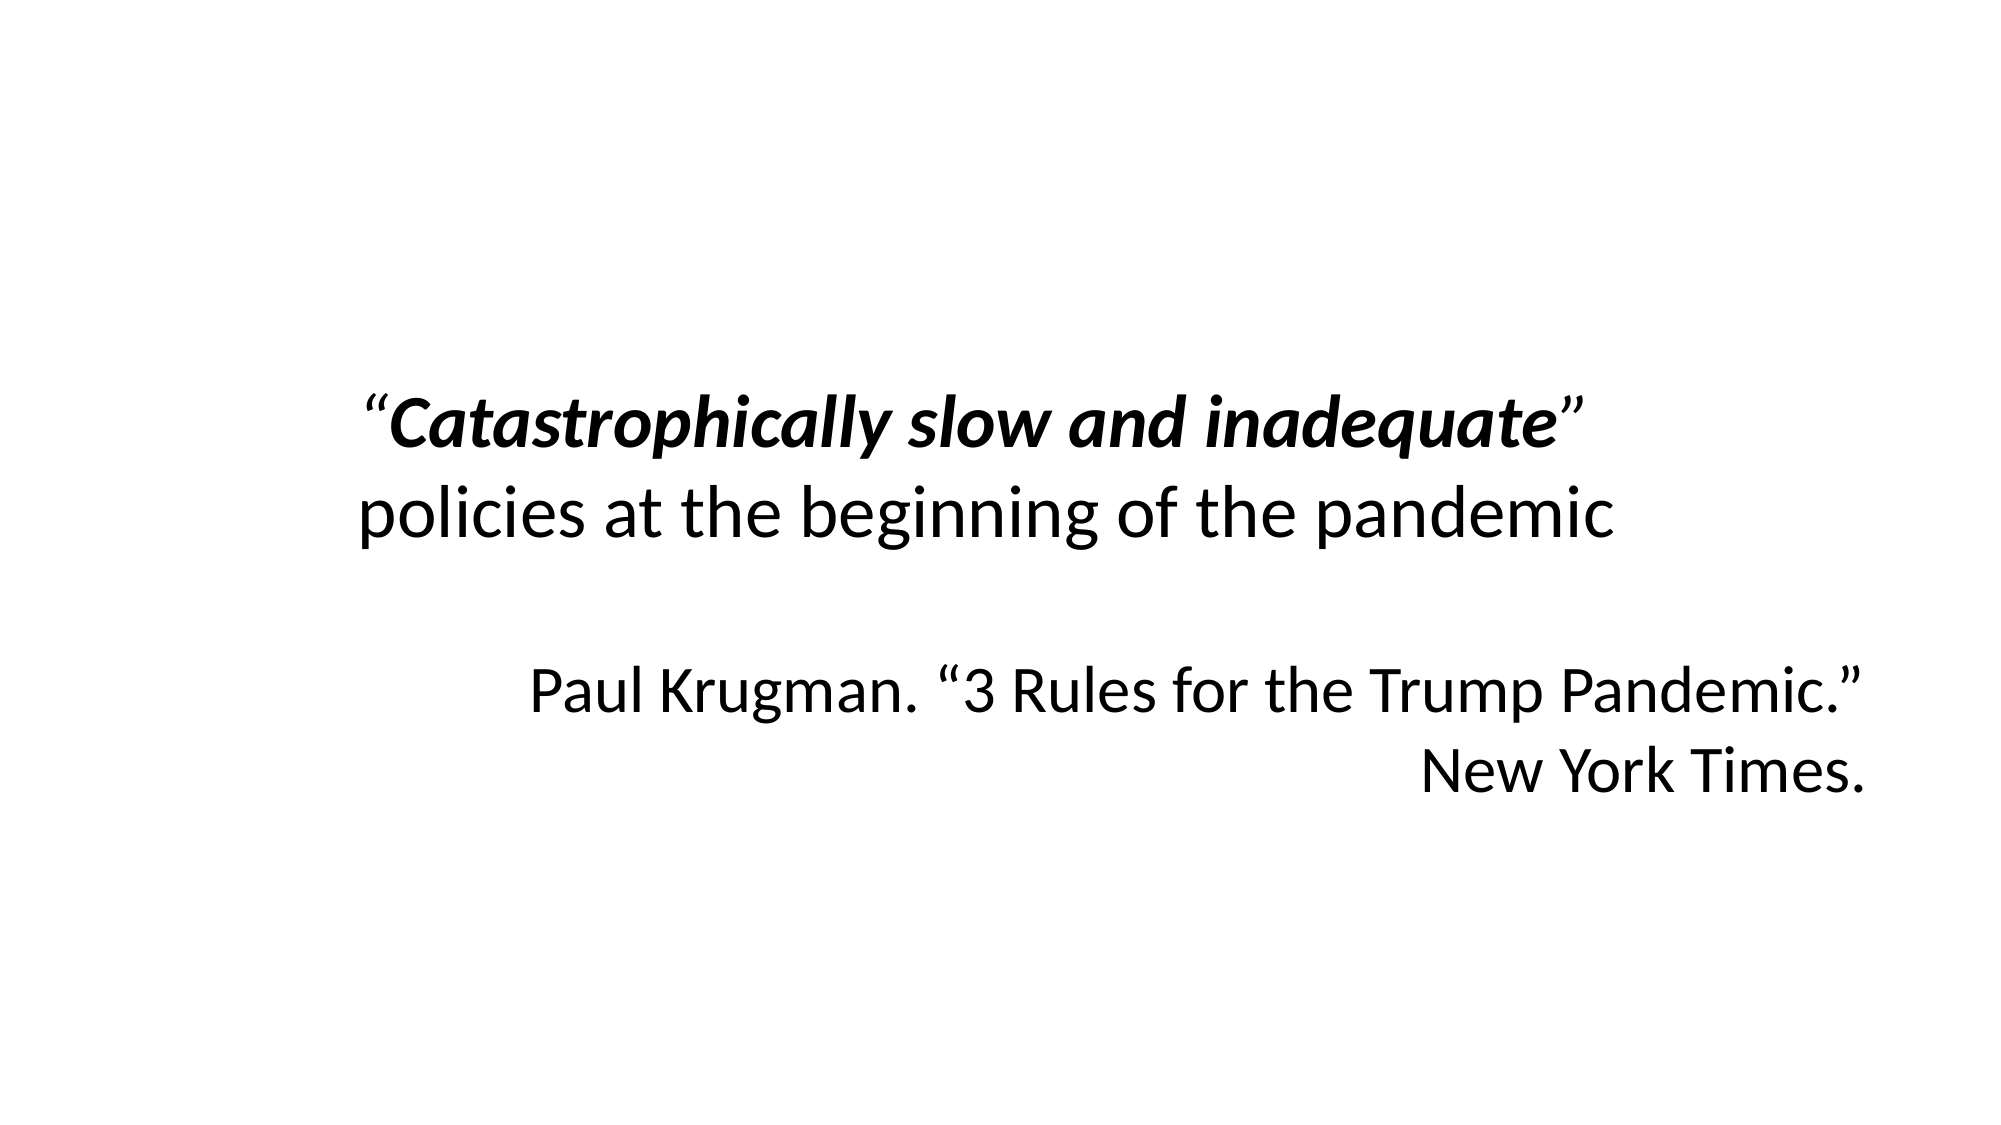

“Catastrophically slow and inadequate” policies at the beginning of the pandemic
Paul Krugman. “3 Rules for the Trump Pandemic.”
New York Times.